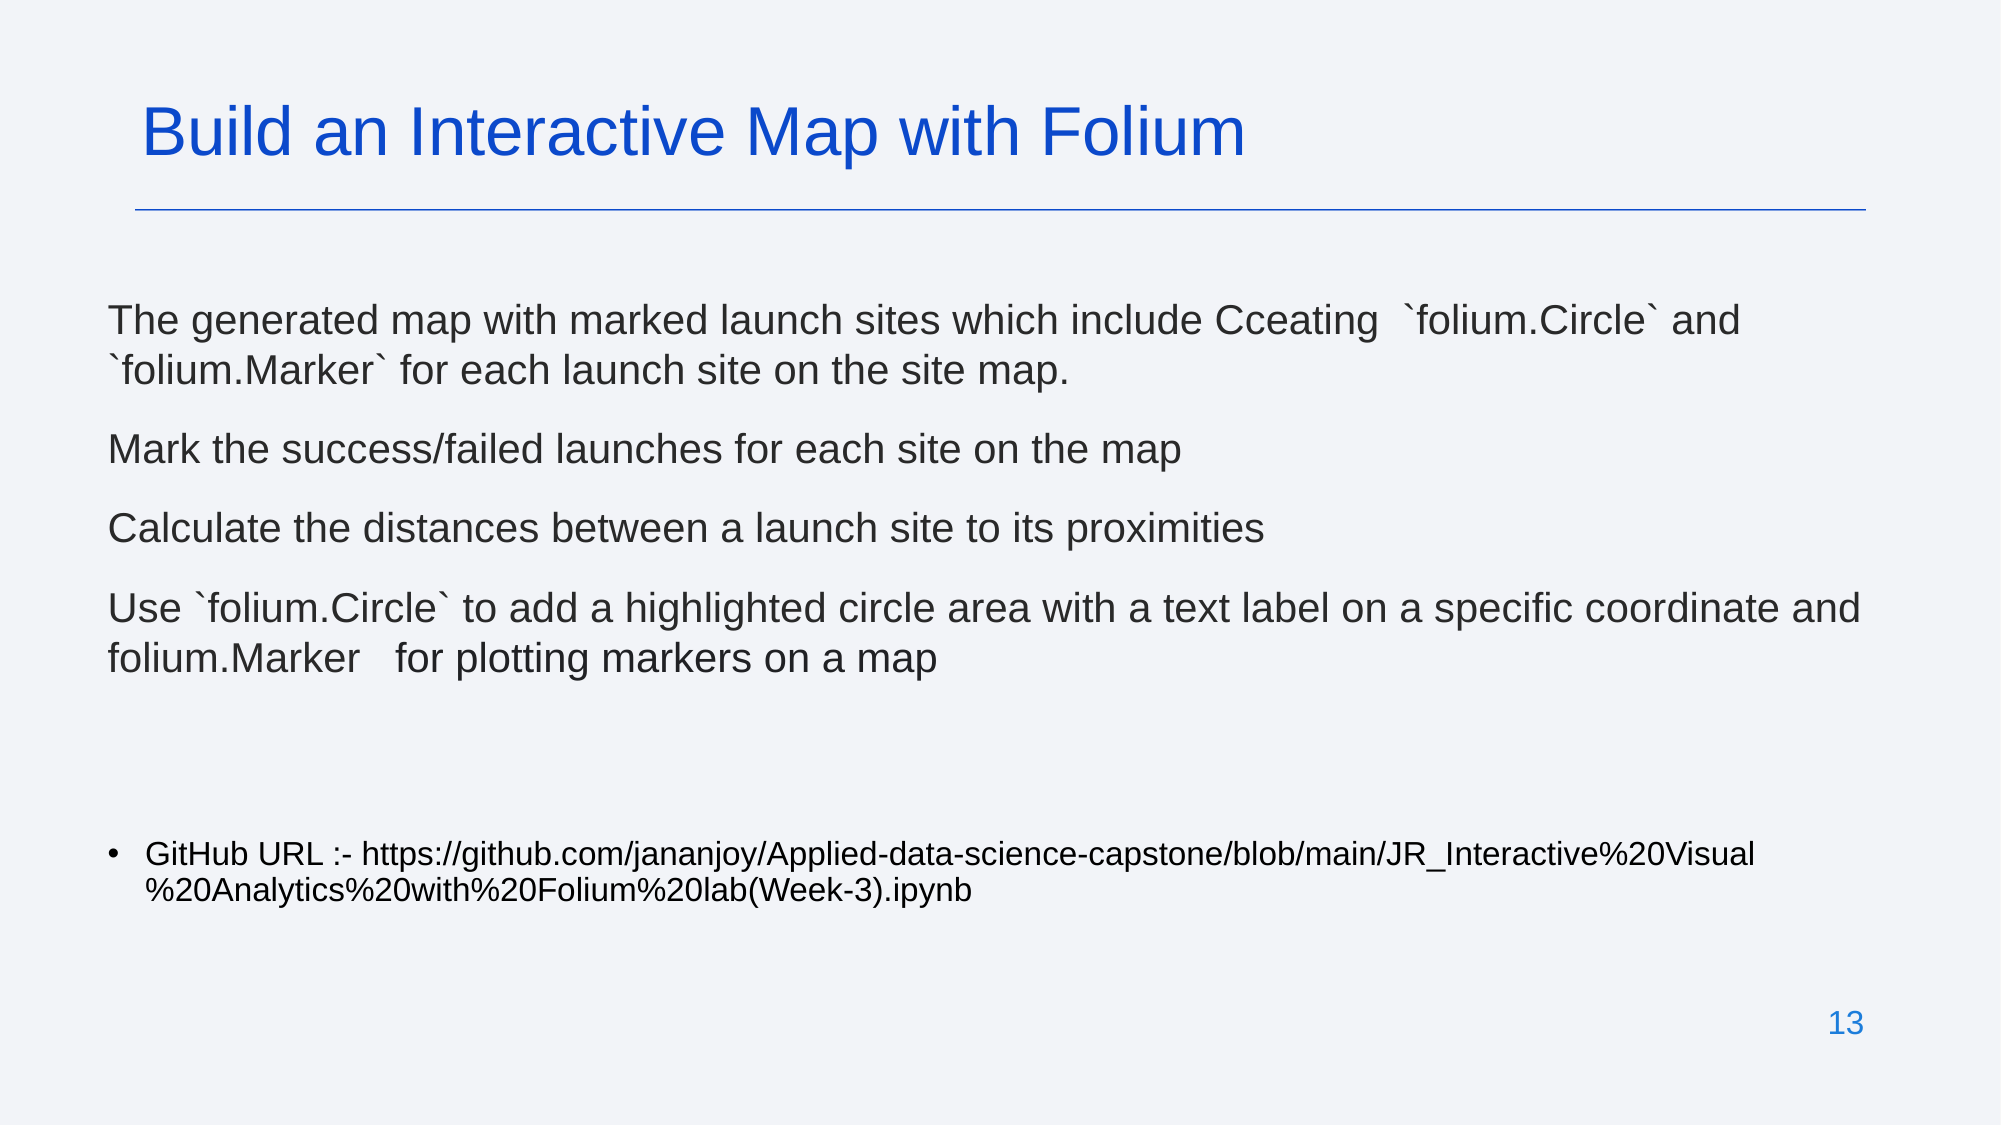

Build an Interactive Map with Folium
The generated map with marked launch sites which include Cceating  `folium.Circle` and `folium.Marker` for each launch site on the site map.
Mark the success/failed launches for each site on the map
Calculate the distances between a launch site to its proximities
Use `folium.Circle` to add a highlighted circle area with a text label on a specific coordinate and folium.Marker   for plotting markers on a map

GitHub URL :- https://github.com/jananjoy/Applied-data-science-capstone/blob/main/JR_Interactive%20Visual%20Analytics%20with%20Folium%20lab(Week-3).ipynb

13